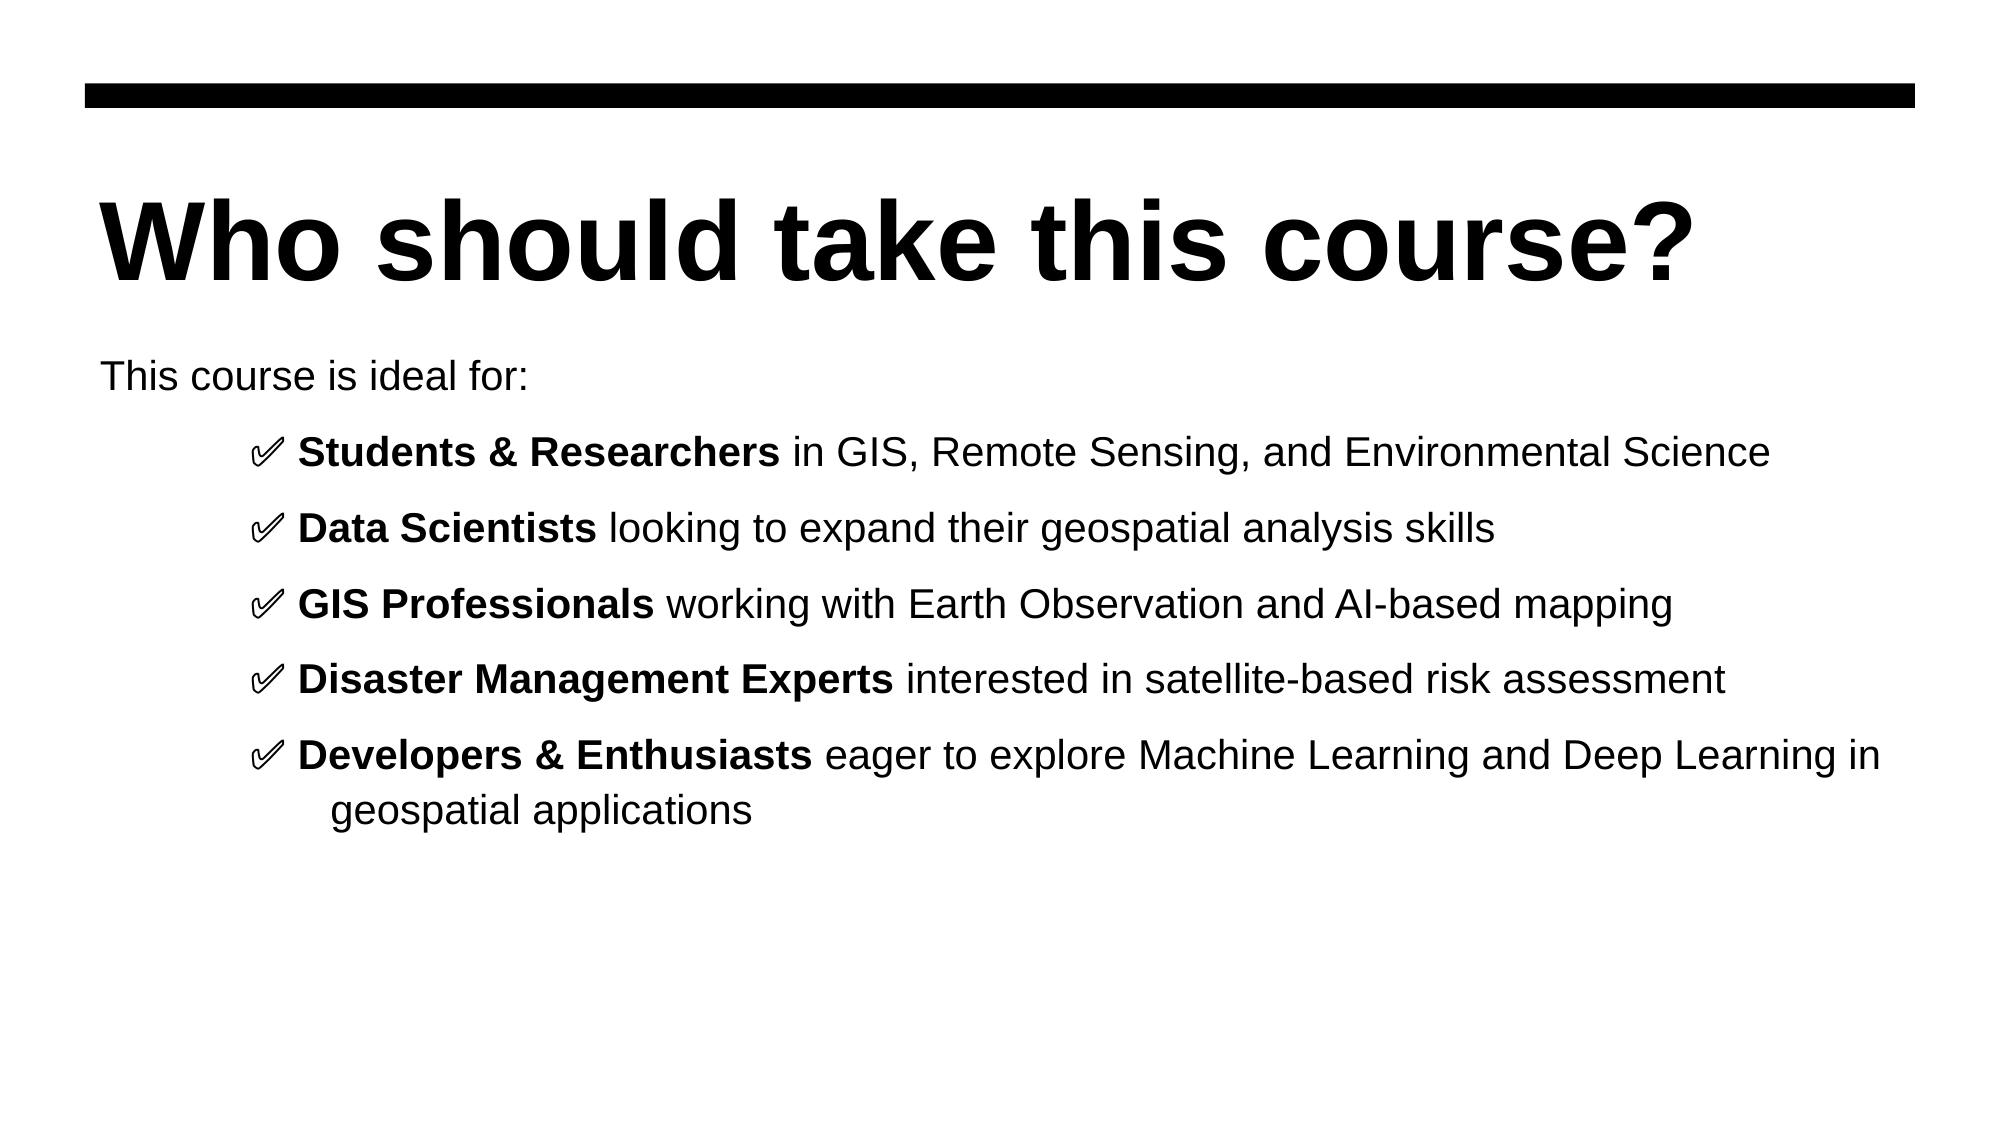

# Who should take this course?
This course is ideal for:
	✅ Students & Researchers in GIS, Remote Sensing, and Environmental Science
	✅ Data Scientists looking to expand their geospatial analysis skills
	✅ GIS Professionals working with Earth Observation and AI-based mapping
	✅ Disaster Management Experts interested in satellite-based risk assessment
	✅ Developers & Enthusiasts eager to explore Machine Learning and Deep Learning in 	       geospatial applications